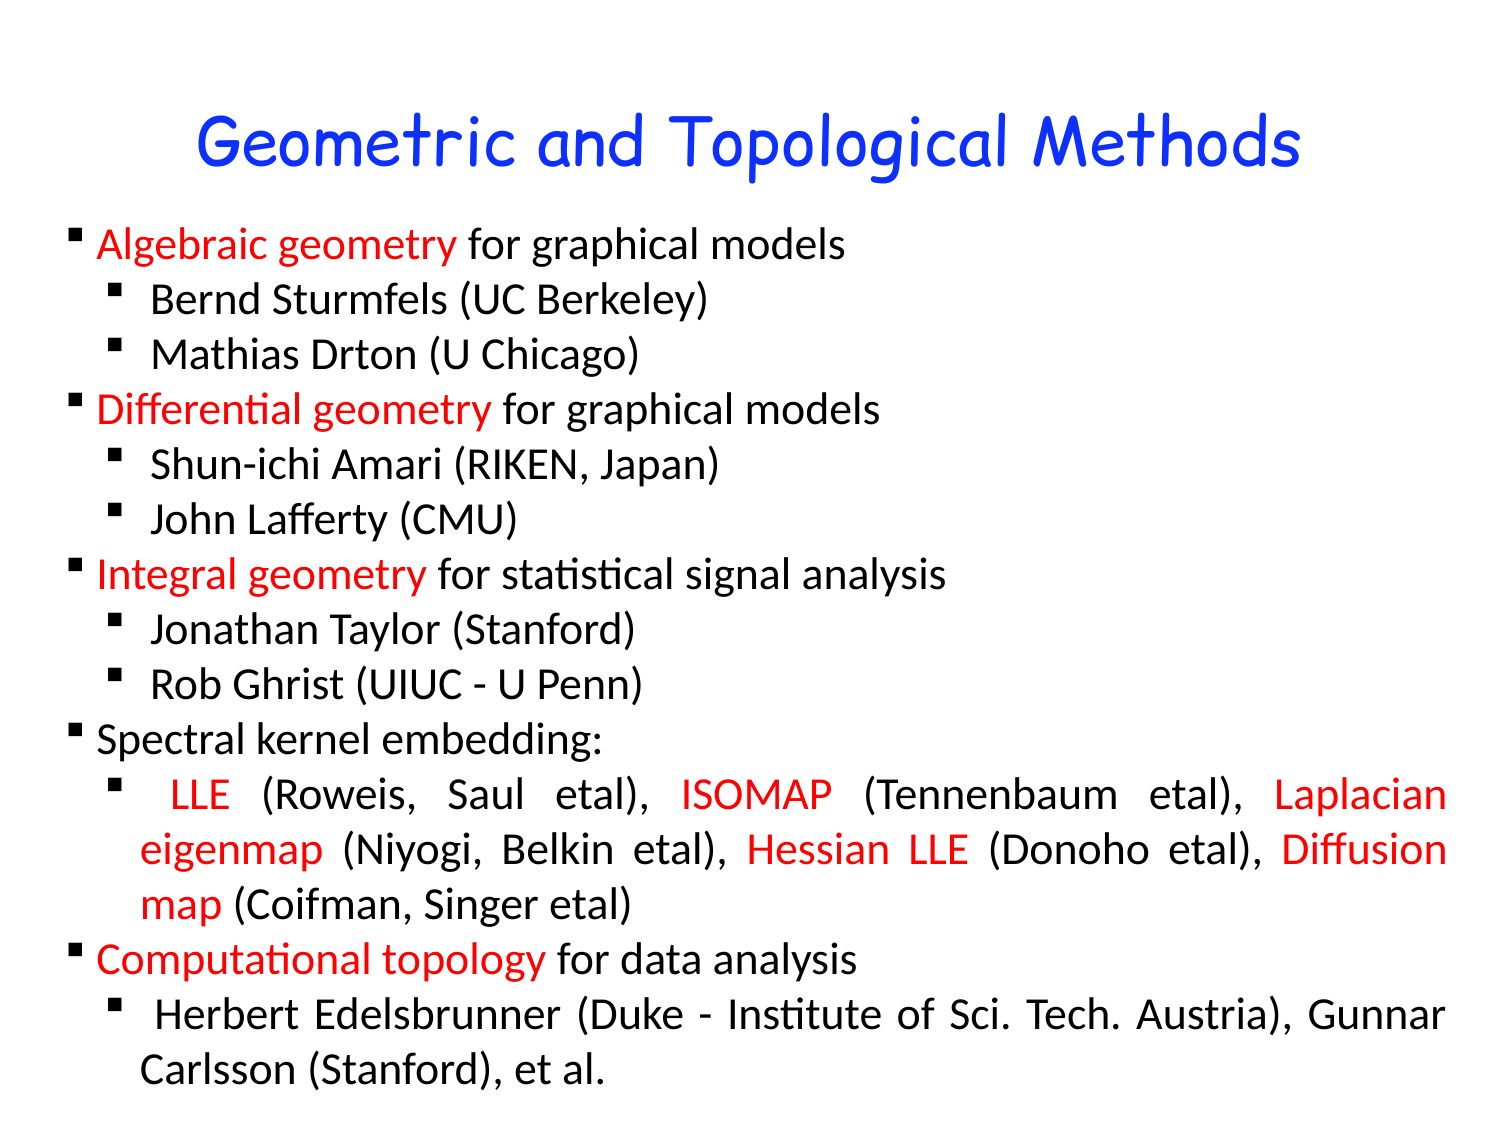

# Geometric and Topological Methods
 Algebraic geometry for graphical models
 Bernd Sturmfels (UC Berkeley)
 Mathias Drton (U Chicago)
 Differential geometry for graphical models
 Shun-ichi Amari (RIKEN, Japan)
 John Lafferty (CMU)
 Integral geometry for statistical signal analysis
 Jonathan Taylor (Stanford)
 Rob Ghrist (UIUC - U Penn)
 Spectral kernel embedding:
 LLE (Roweis, Saul etal), ISOMAP (Tennenbaum etal), Laplacian eigenmap (Niyogi, Belkin etal), Hessian LLE (Donoho etal), Diffusion map (Coifman, Singer etal)
 Computational topology for data analysis
 Herbert Edelsbrunner (Duke - Institute of Sci. Tech. Austria), Gunnar Carlsson (Stanford), et al.